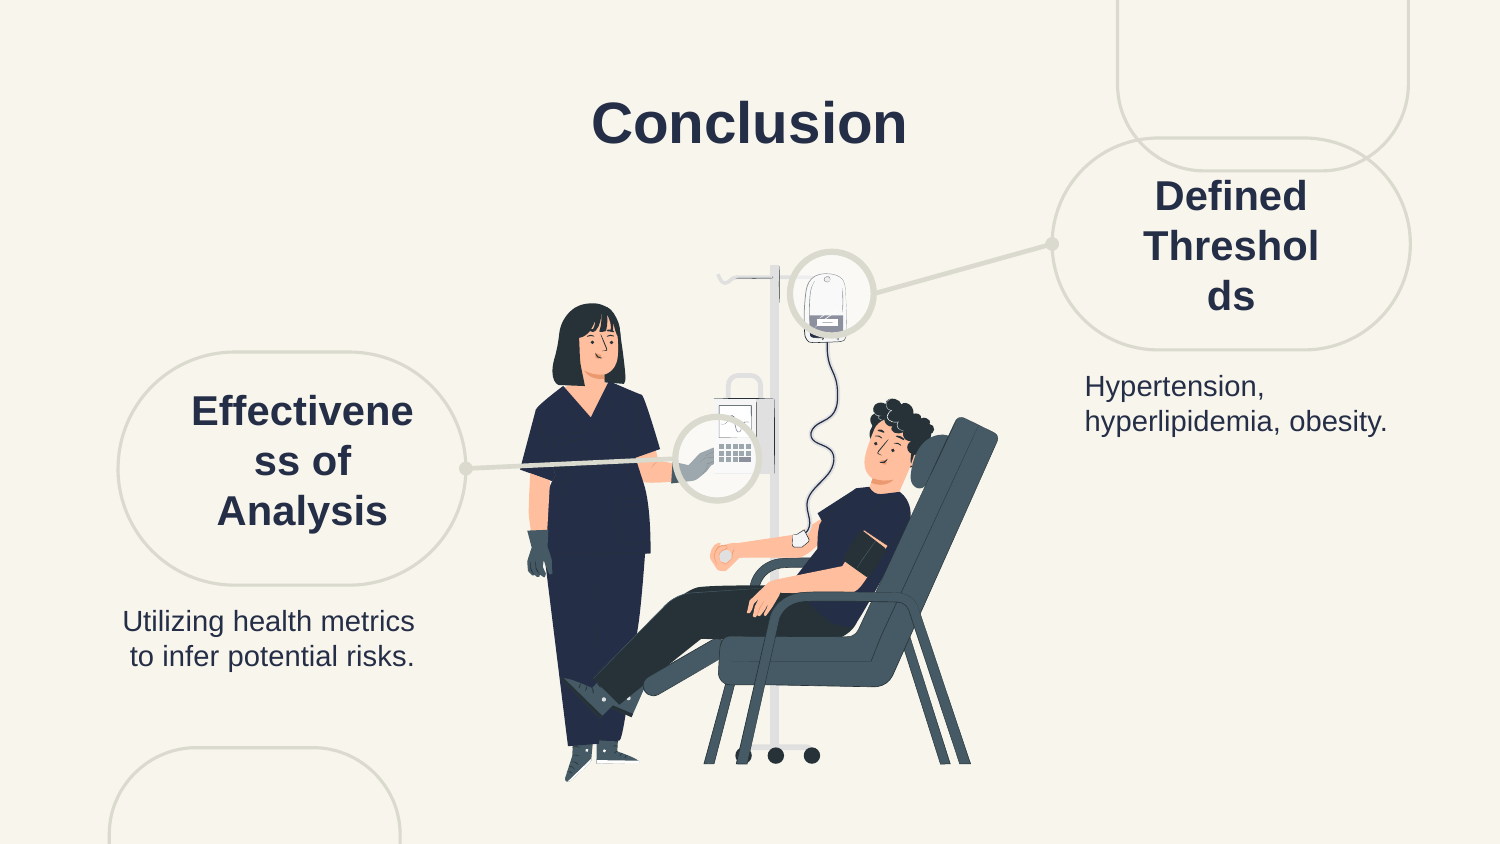

# Conclusion

Defined Thresholds

Hypertension, hyperlipidemia, obesity.

Effectiveness of Analysis

Utilizing health metrics to infer potential risks.